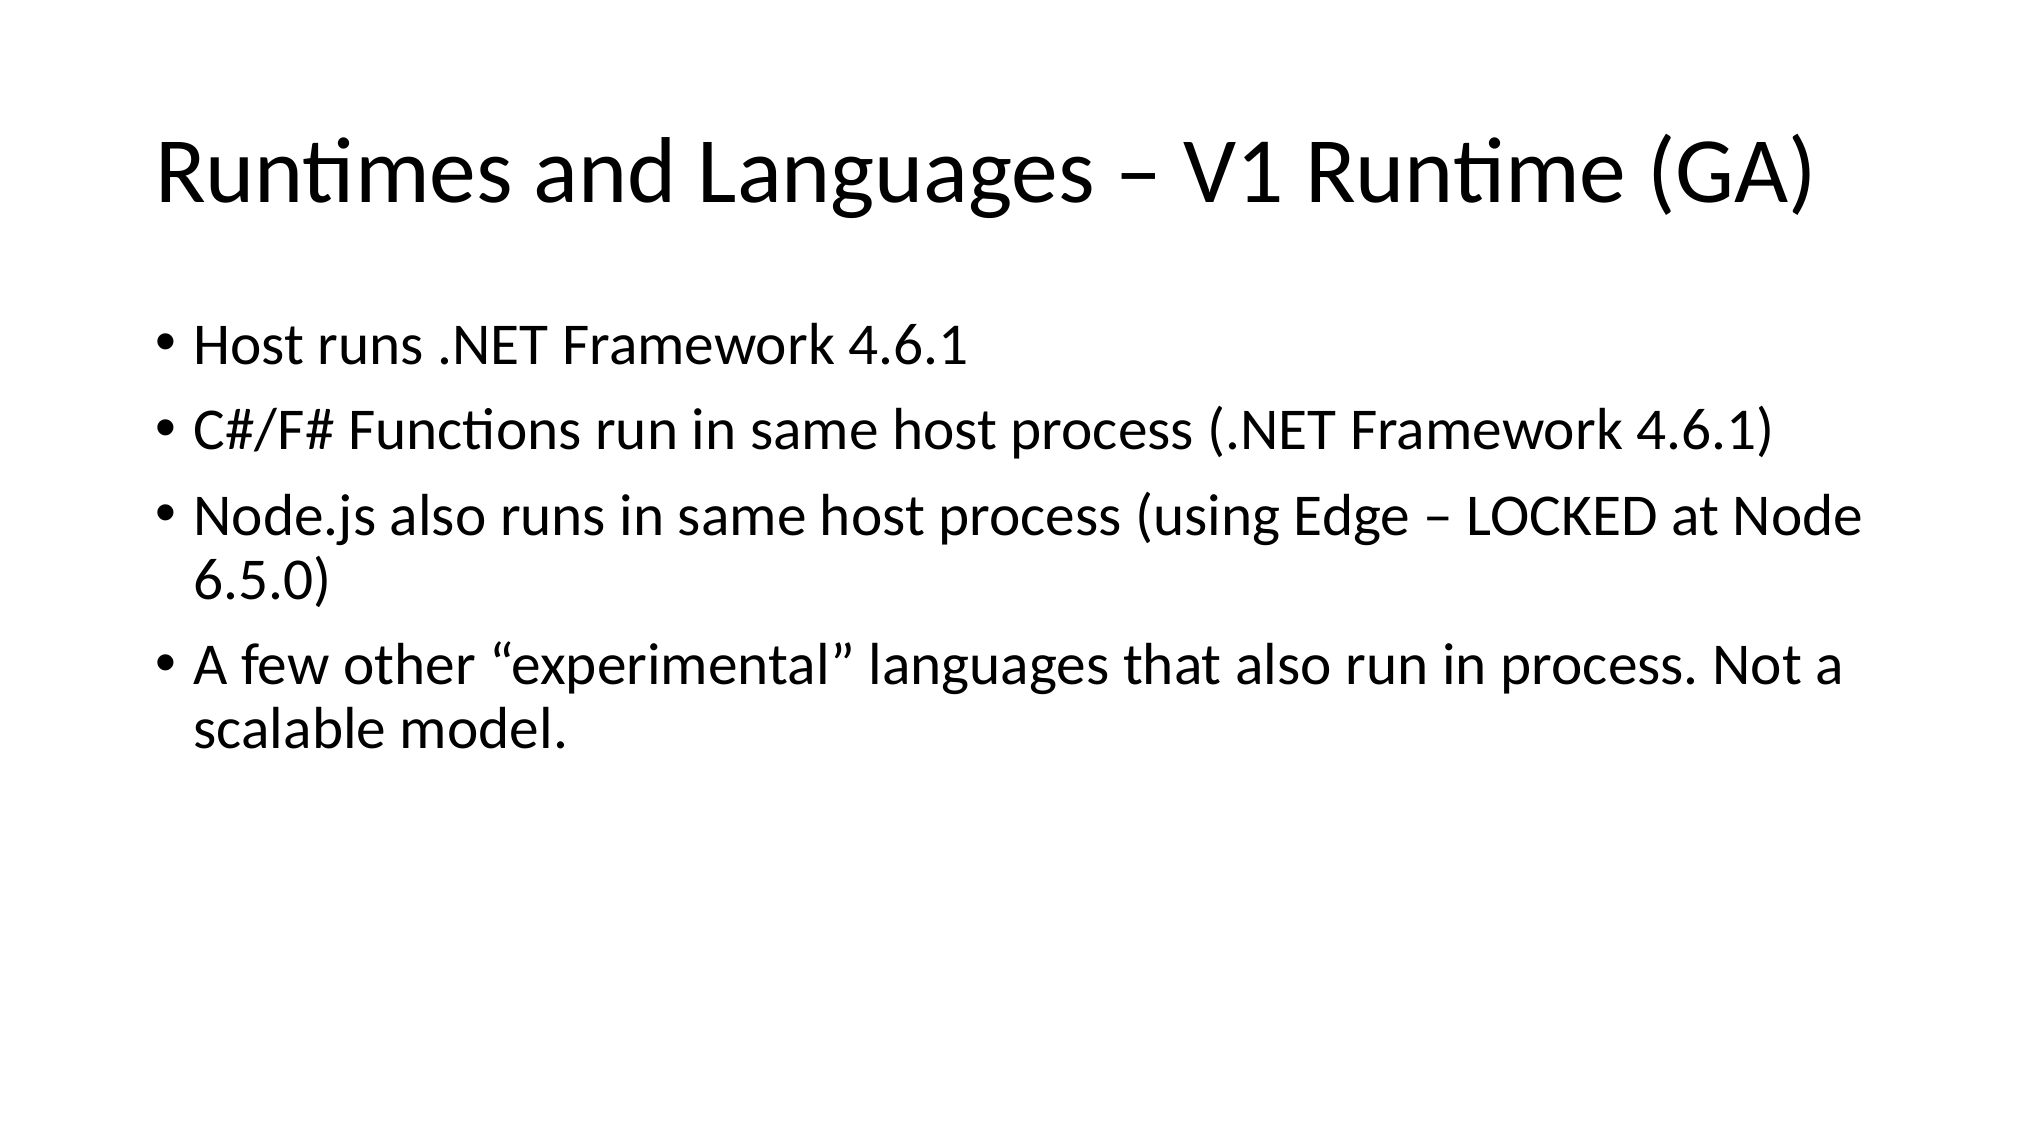

# Runtimes and Languages – V1 Runtime (GA)
Host runs .NET Framework 4.6.1
C#/F# Functions run in same host process (.NET Framework 4.6.1)
Node.js also runs in same host process (using Edge – LOCKED at Node 6.5.0)
A few other “experimental” languages that also run in process. Not a scalable model.